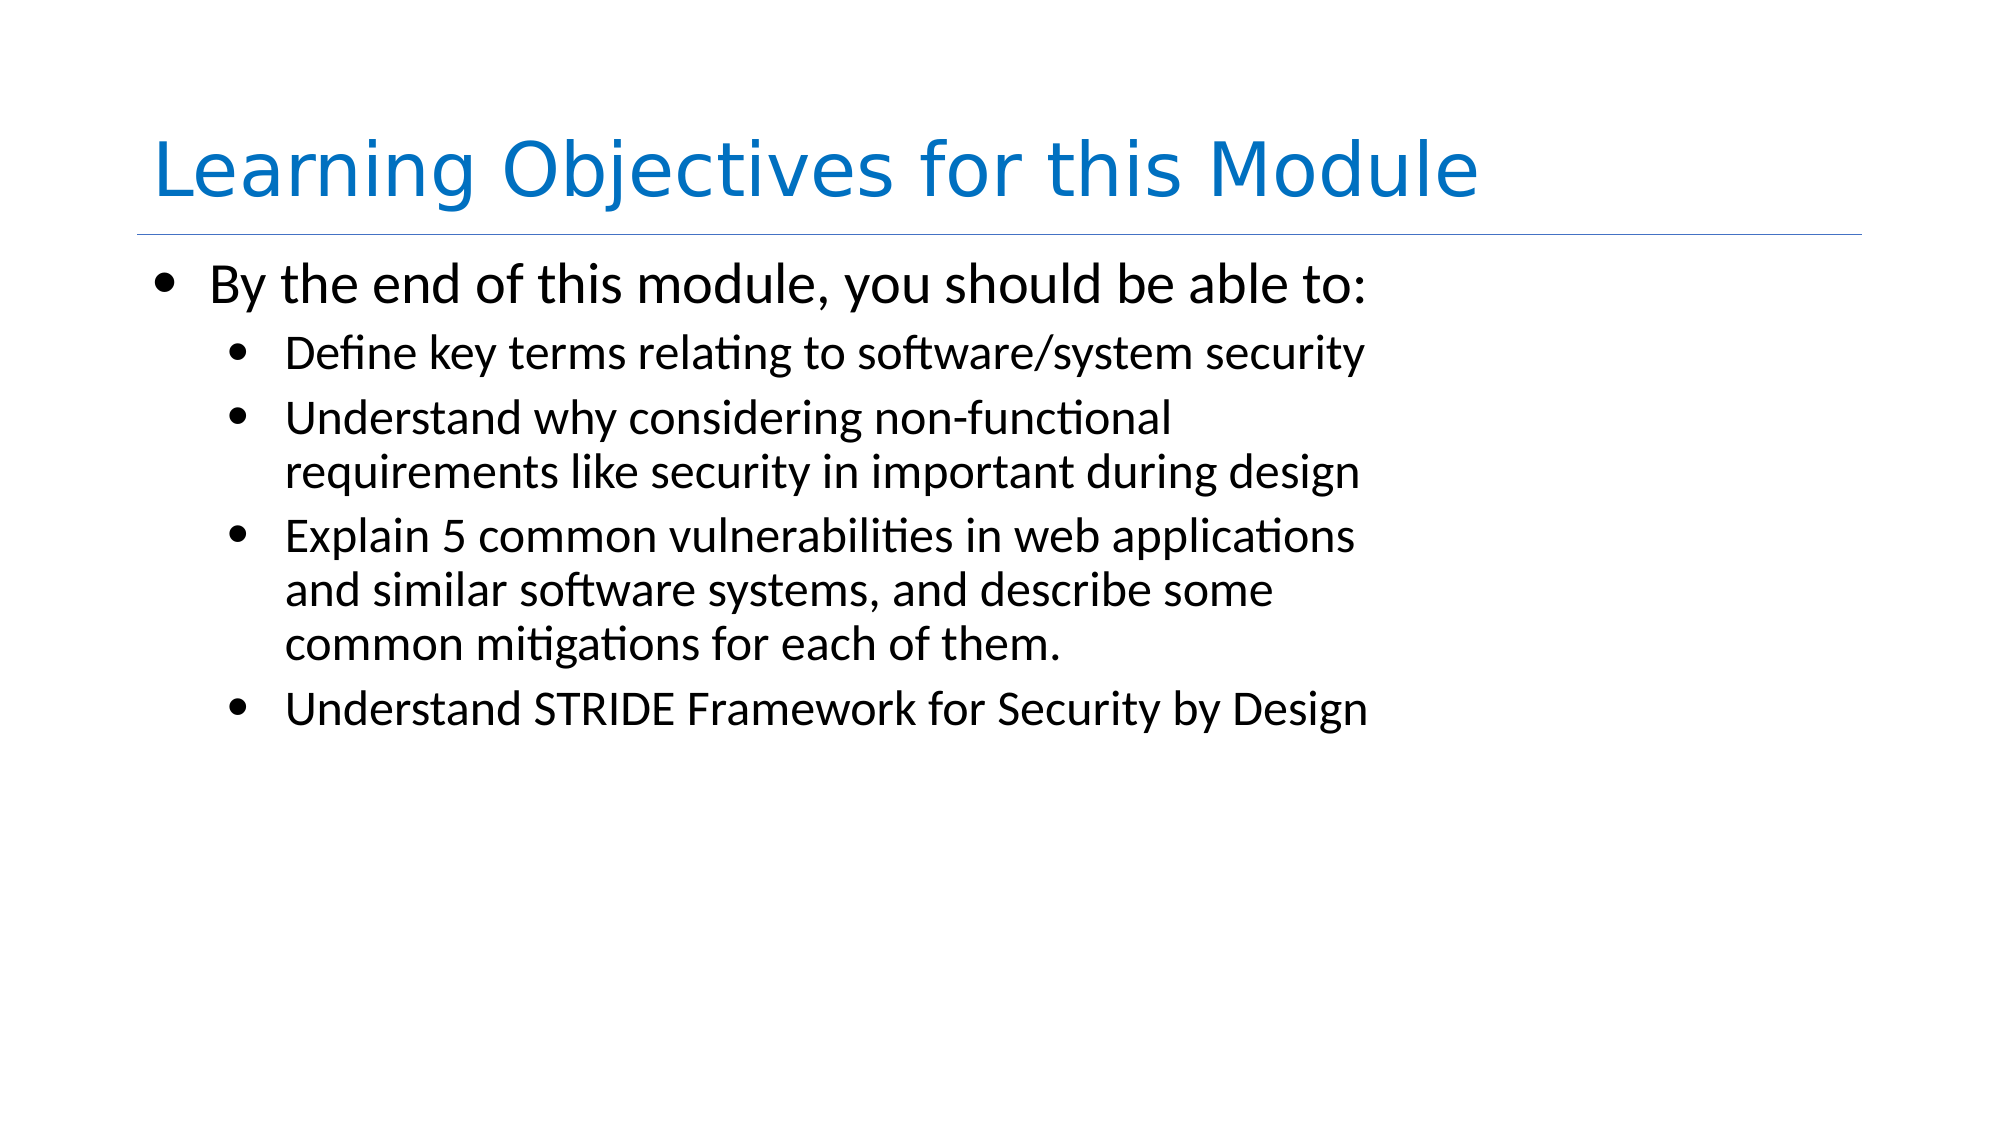

# Learning Objectives for this Module
By the end of this module, you should be able to:
Define key terms relating to software/system security
Understand why considering non-functional requirements like security in important during design
Explain 5 common vulnerabilities in web applications and similar software systems, and describe some common mitigations for each of them.
Understand STRIDE Framework for Security by Design